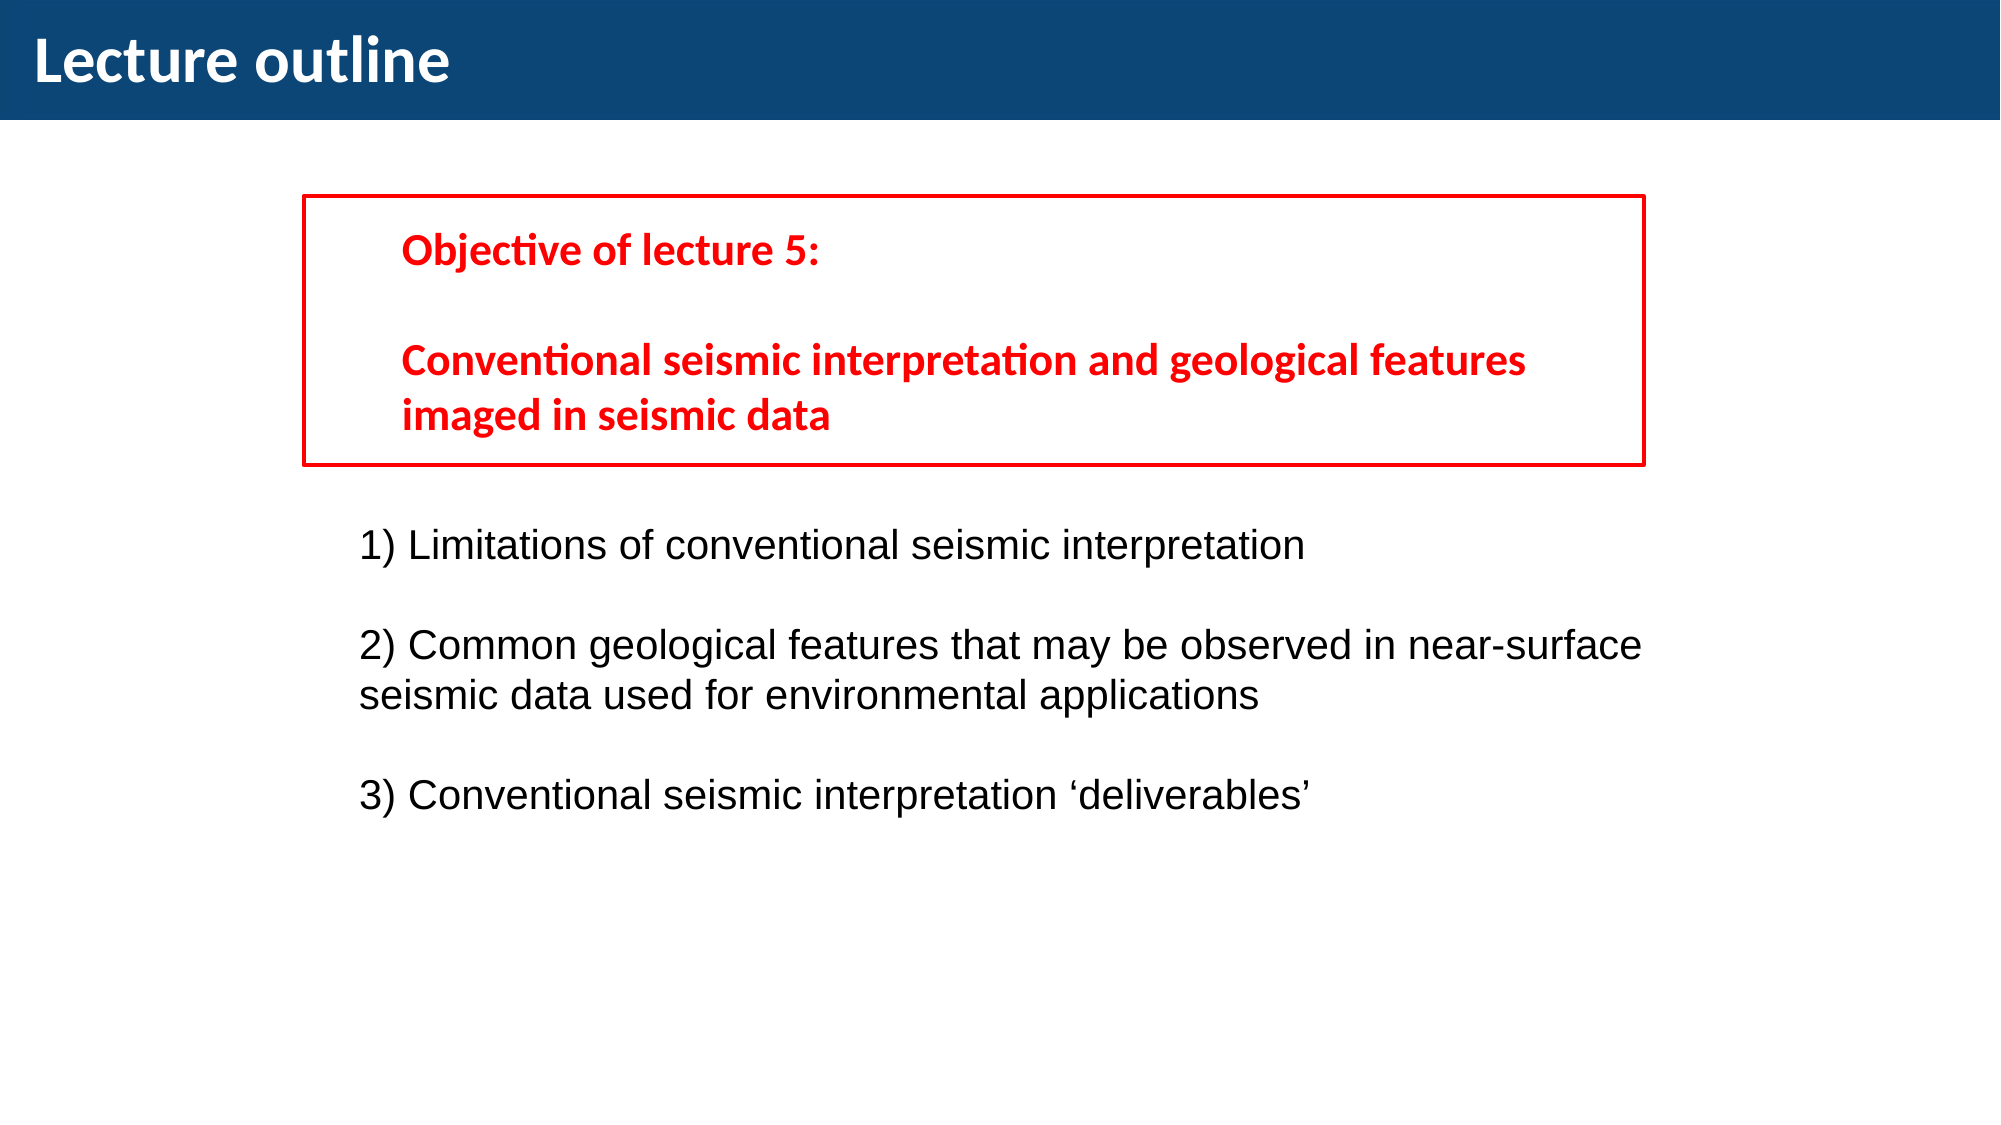

# Lecture outline

Objective of lecture 5:

Conventional seismic interpretation and geological features imaged in seismic data
1) Limitations of conventional seismic interpretation

2) Common geological features that may be observed in near-surface
seismic data used for environmental applications

3) Conventional seismic interpretation ‘deliverables’